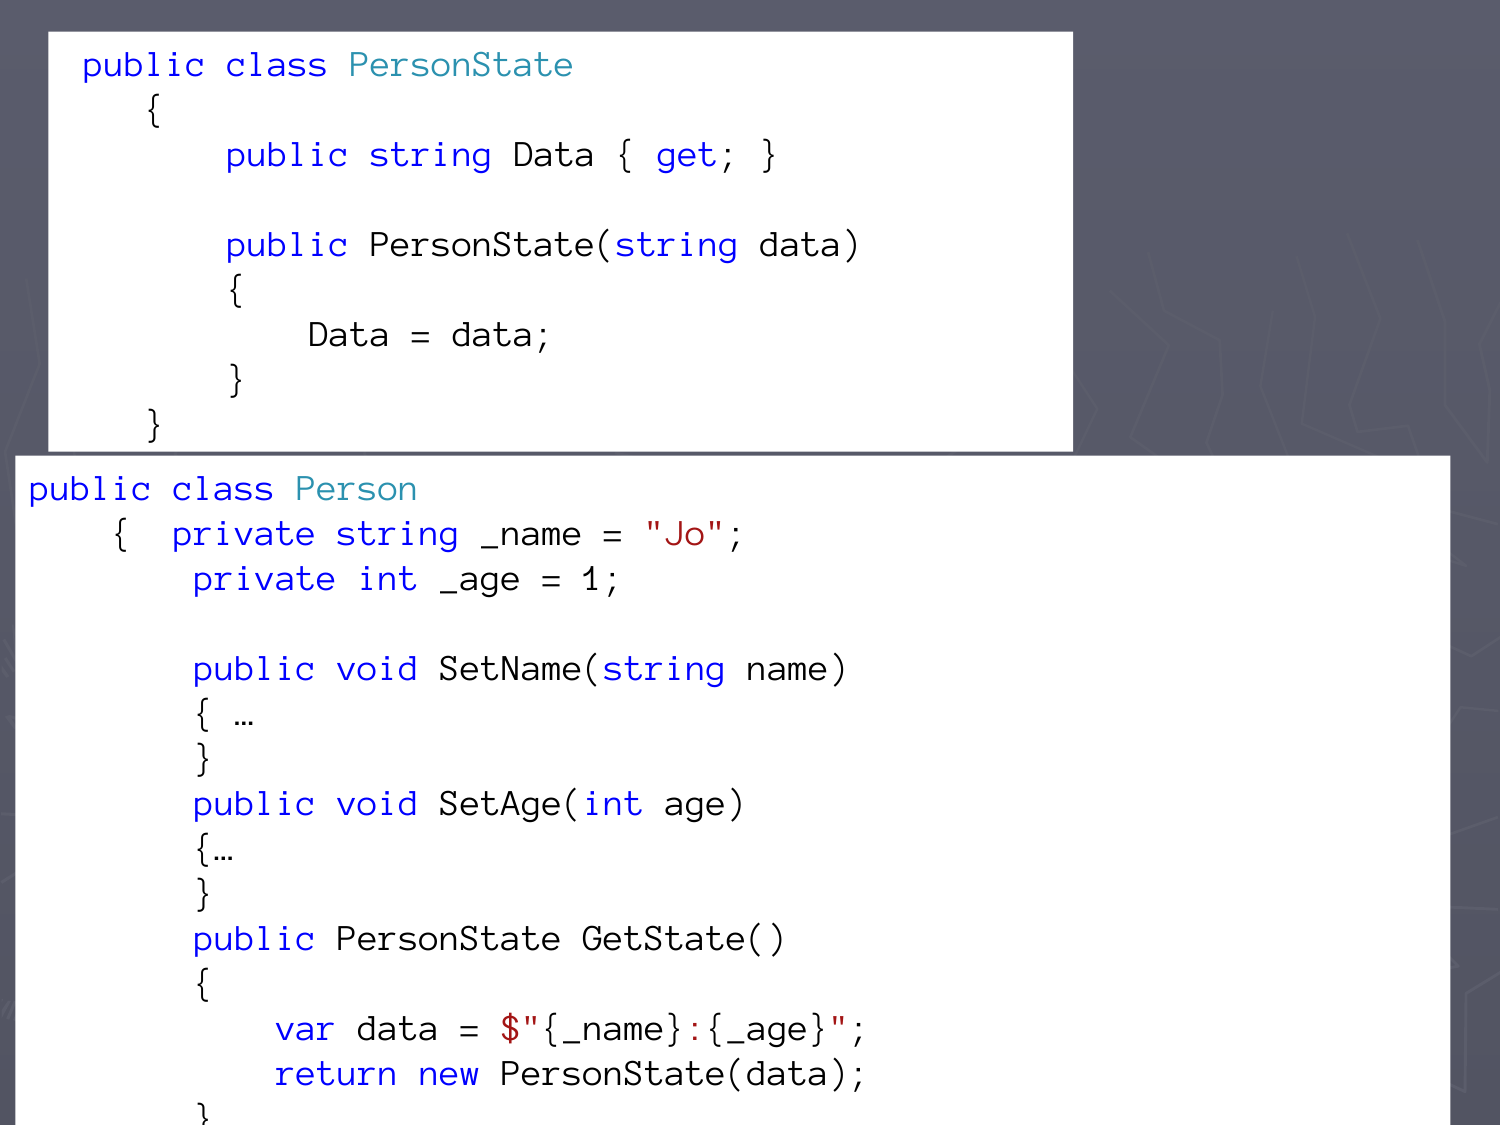

public class PersonState
    {
        public string Data { get; }

        public PersonState(string data)
        {
            Data = data;
        }
    }
#

public class Person
    {  private string _name = "Jo";
        private int _age = 1;

        public void SetName(string name)
        { …
        }
        public void SetAge(int age)
        {…
        }
        public PersonState GetState()
        {
            var data = $"{_name}:{_age}";
            return new PersonState(data);
        }